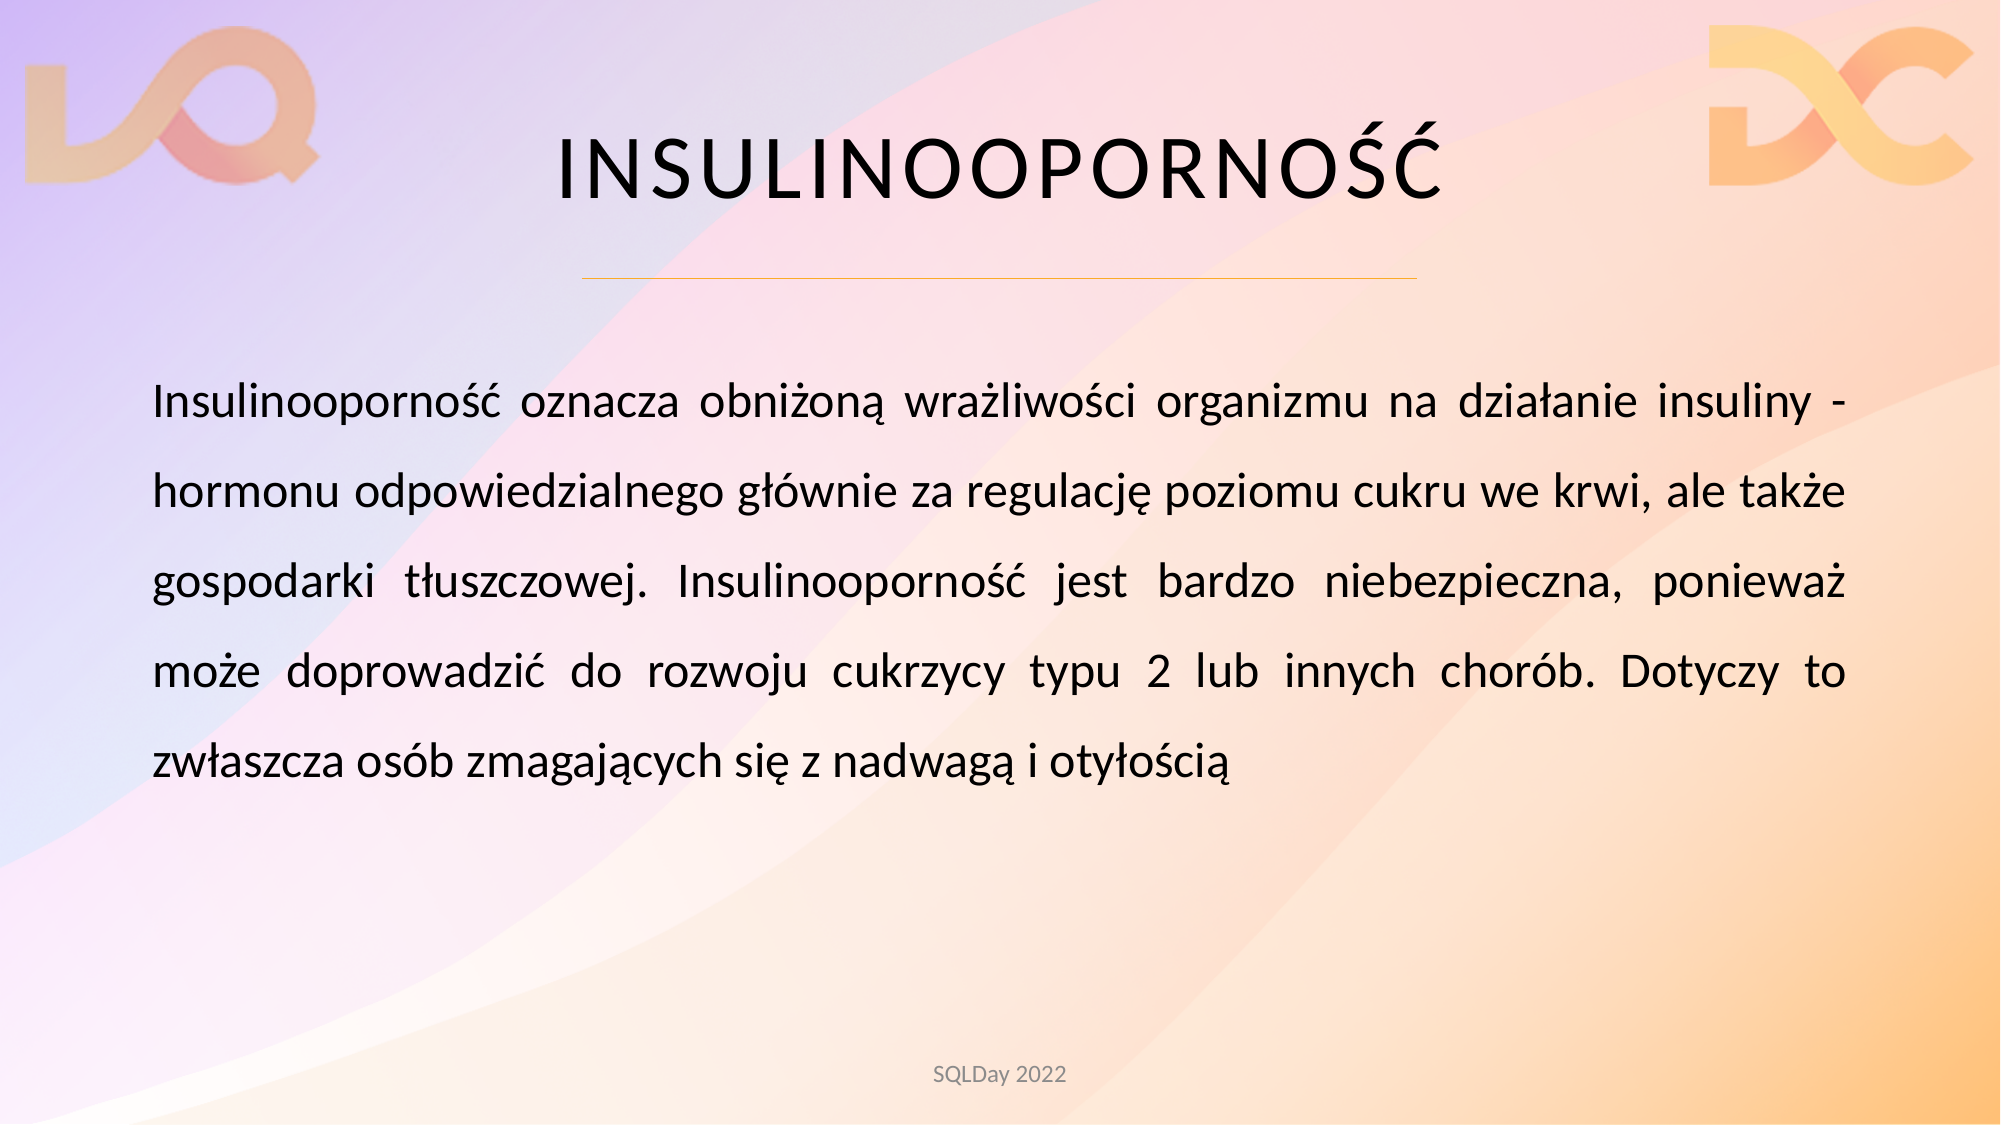

# INSULINOOPORNOŚĆ
Insulinooporność oznacza obniżoną wrażliwości organizmu na działanie insuliny - hormonu odpowiedzialnego głównie za regulację poziomu cukru we krwi, ale także gospodarki tłuszczowej. Insulinooporność jest bardzo niebezpieczna, ponieważ może doprowadzić do rozwoju cukrzycy typu 2 lub innych chorób. Dotyczy to zwłaszcza osób zmagających się z nadwagą i otyłością
SQLDay 2022